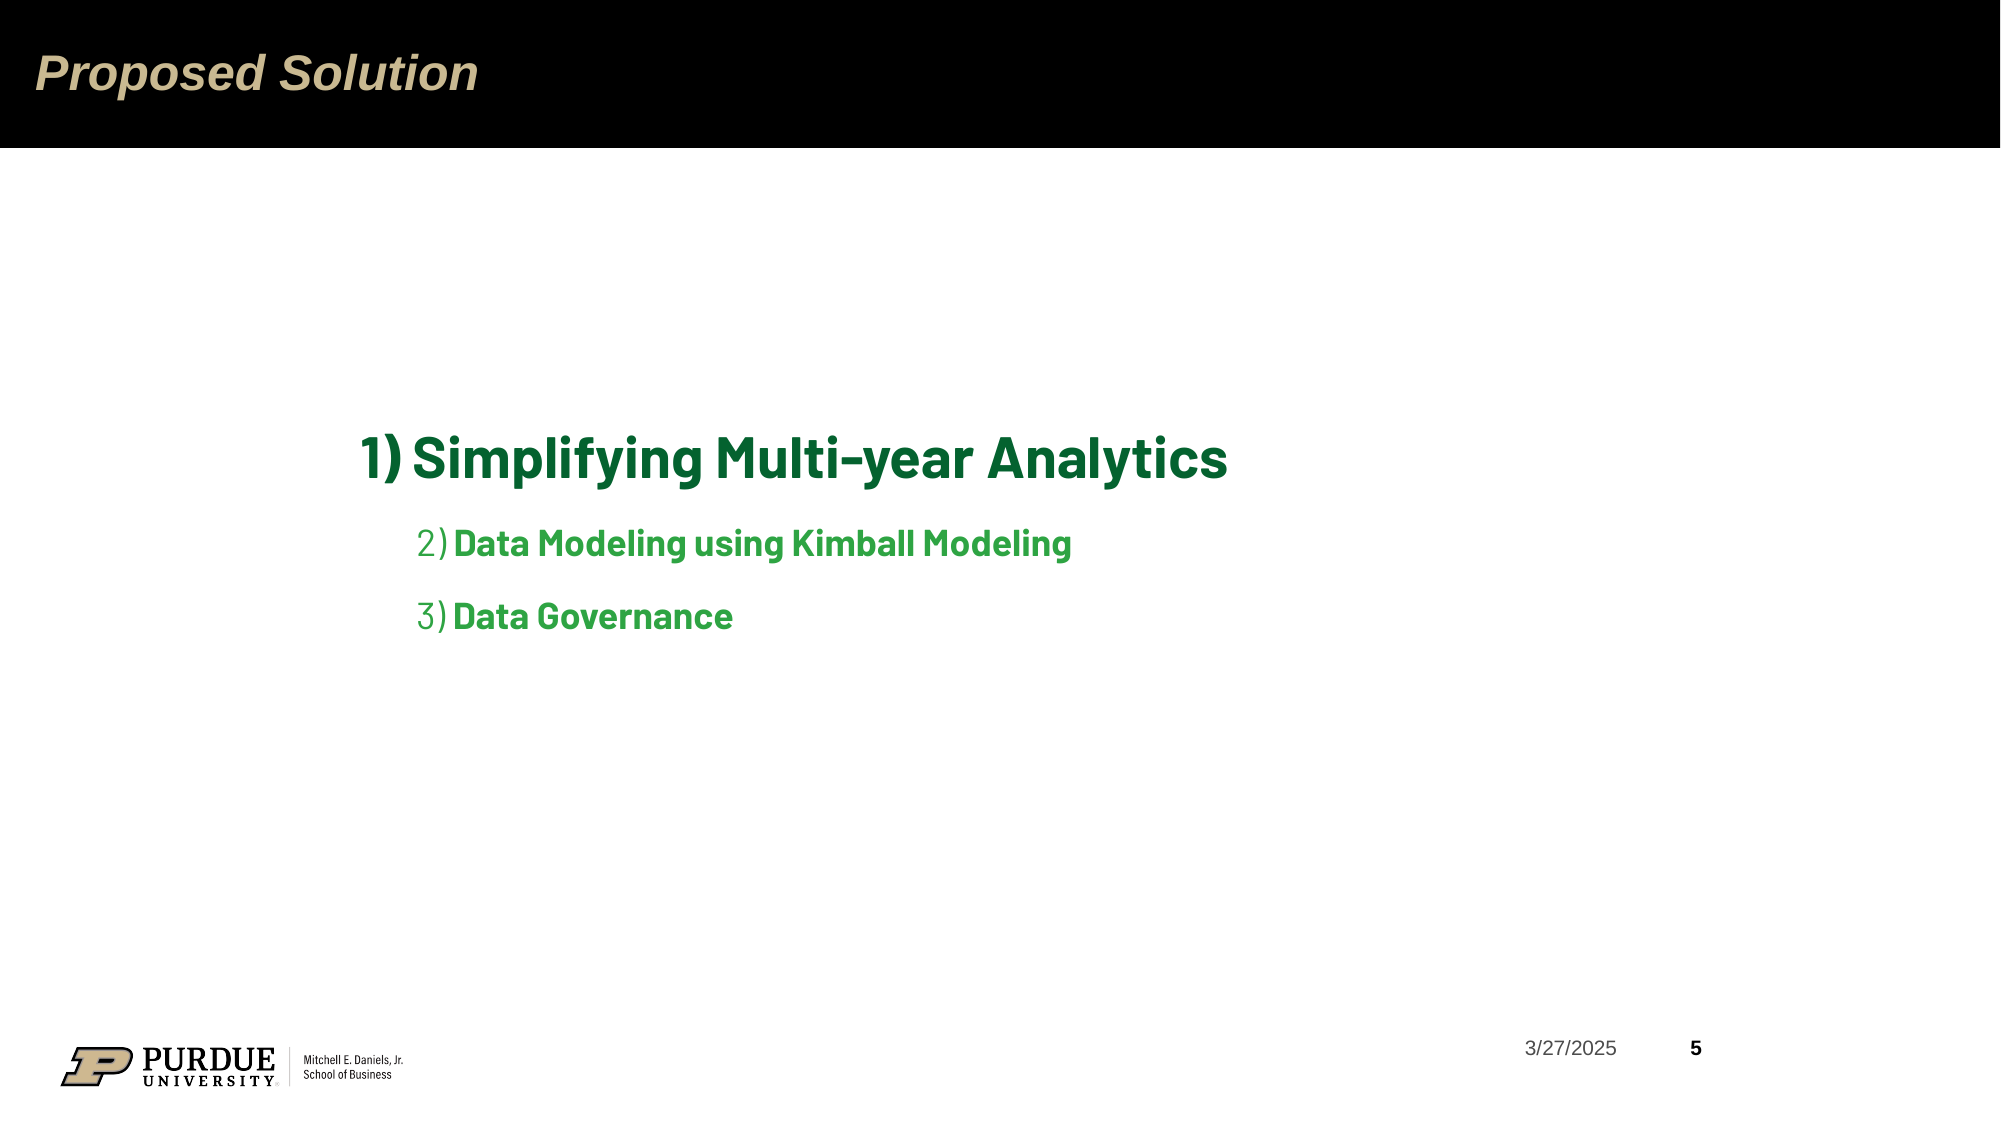

# Proposed Solution
1) Simplifying Multi-year Analytics
2) Data Modeling using Kimball Modeling
3) Data Governance
5
3/27/2025